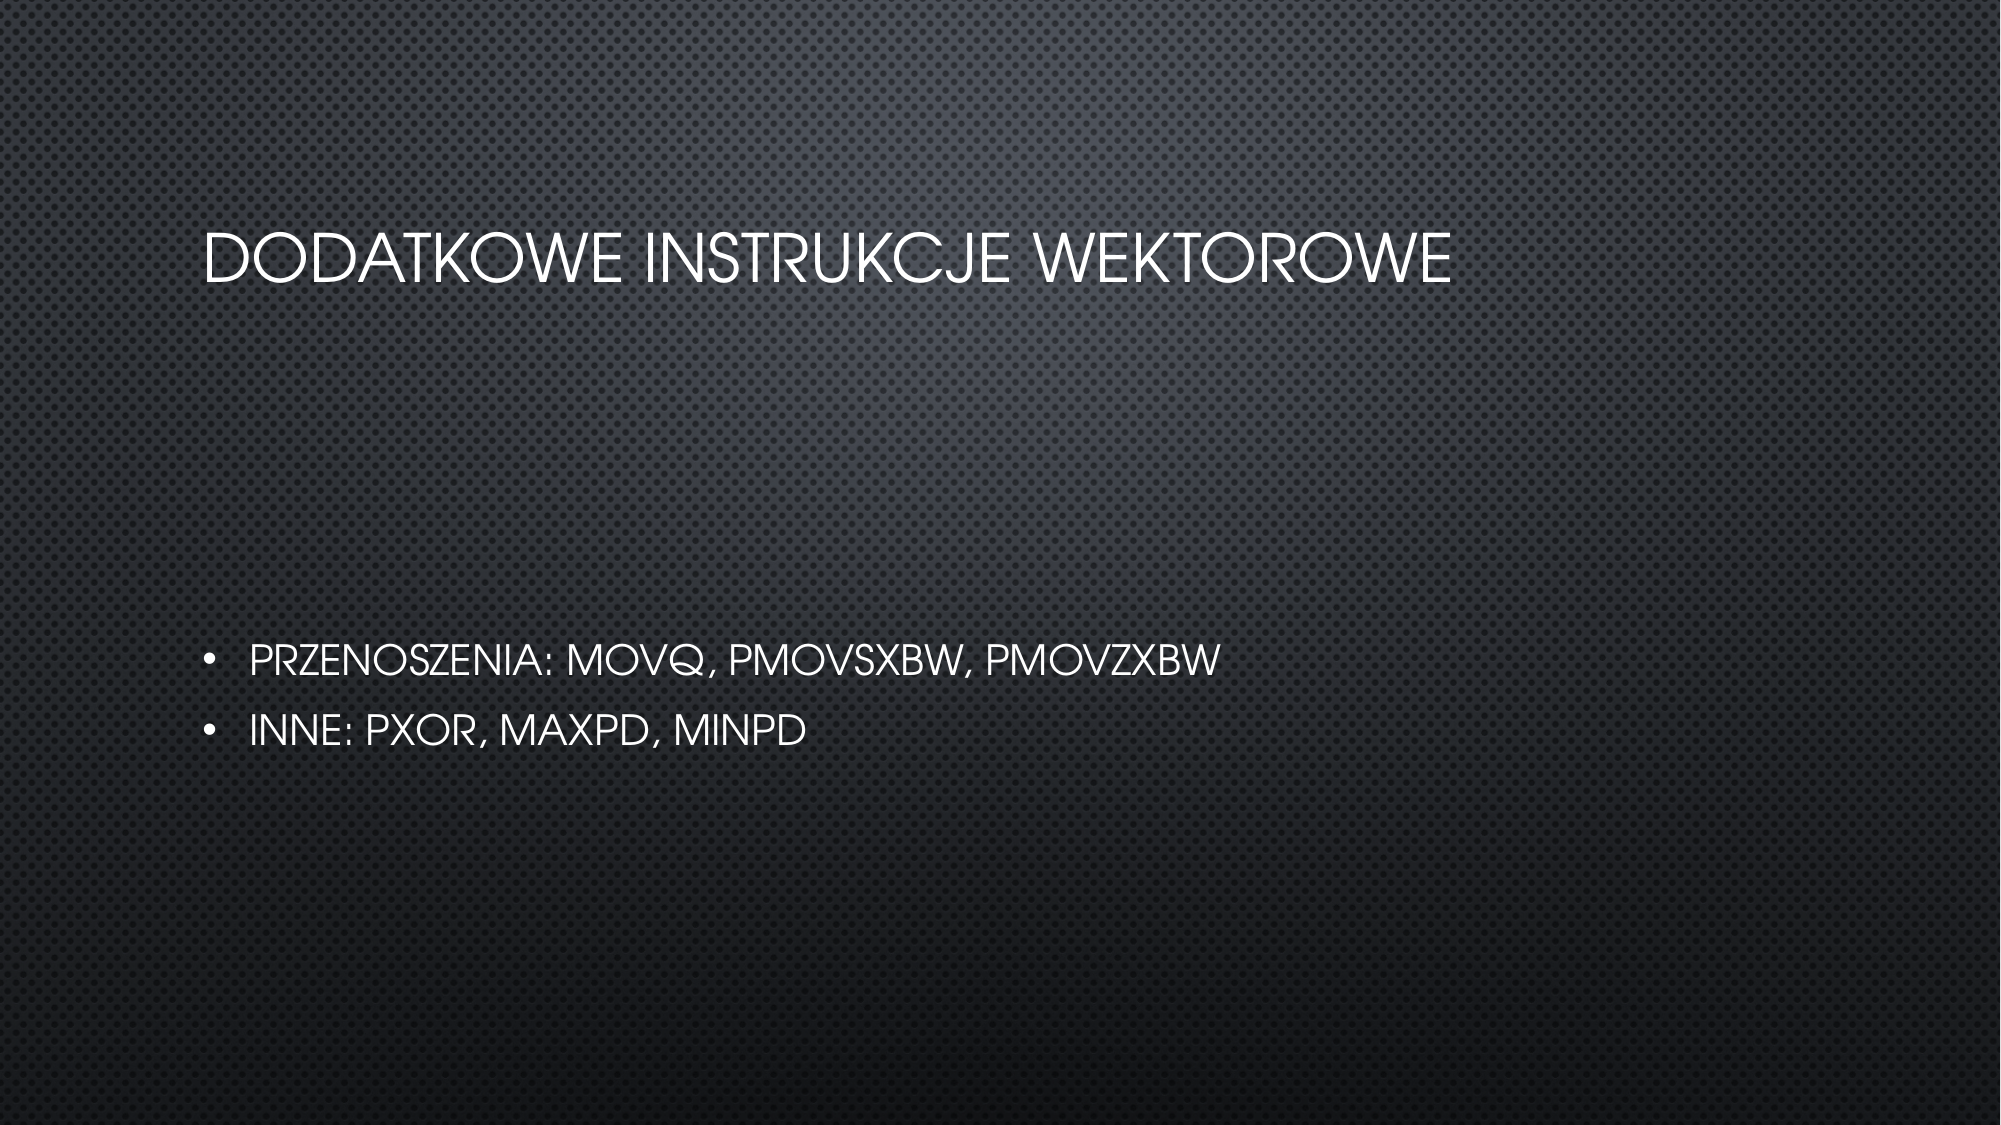

# Dodatkowe instrukcje wektorowe
Przenoszenia: MOVQ, PMOVSXBW, PMOVZXBW
Inne: PXOR, MAXPD, MINPD